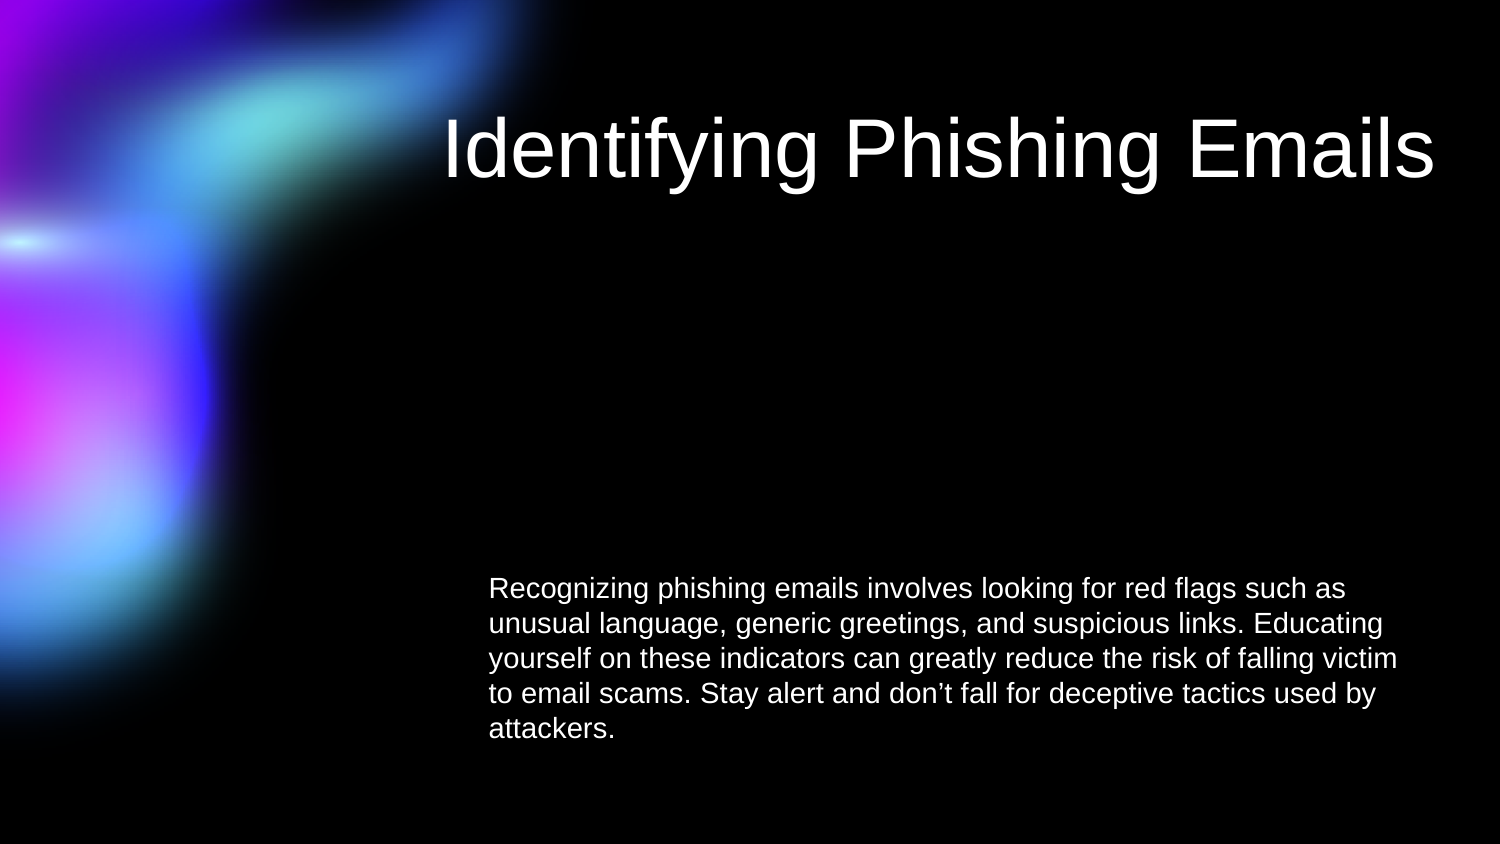

# Identifying Phishing Emails
Recognizing phishing emails involves looking for red flags such as unusual language, generic greetings, and suspicious links. Educating yourself on these indicators can greatly reduce the risk of falling victim to email scams. Stay alert and don’t fall for deceptive tactics used by attackers.